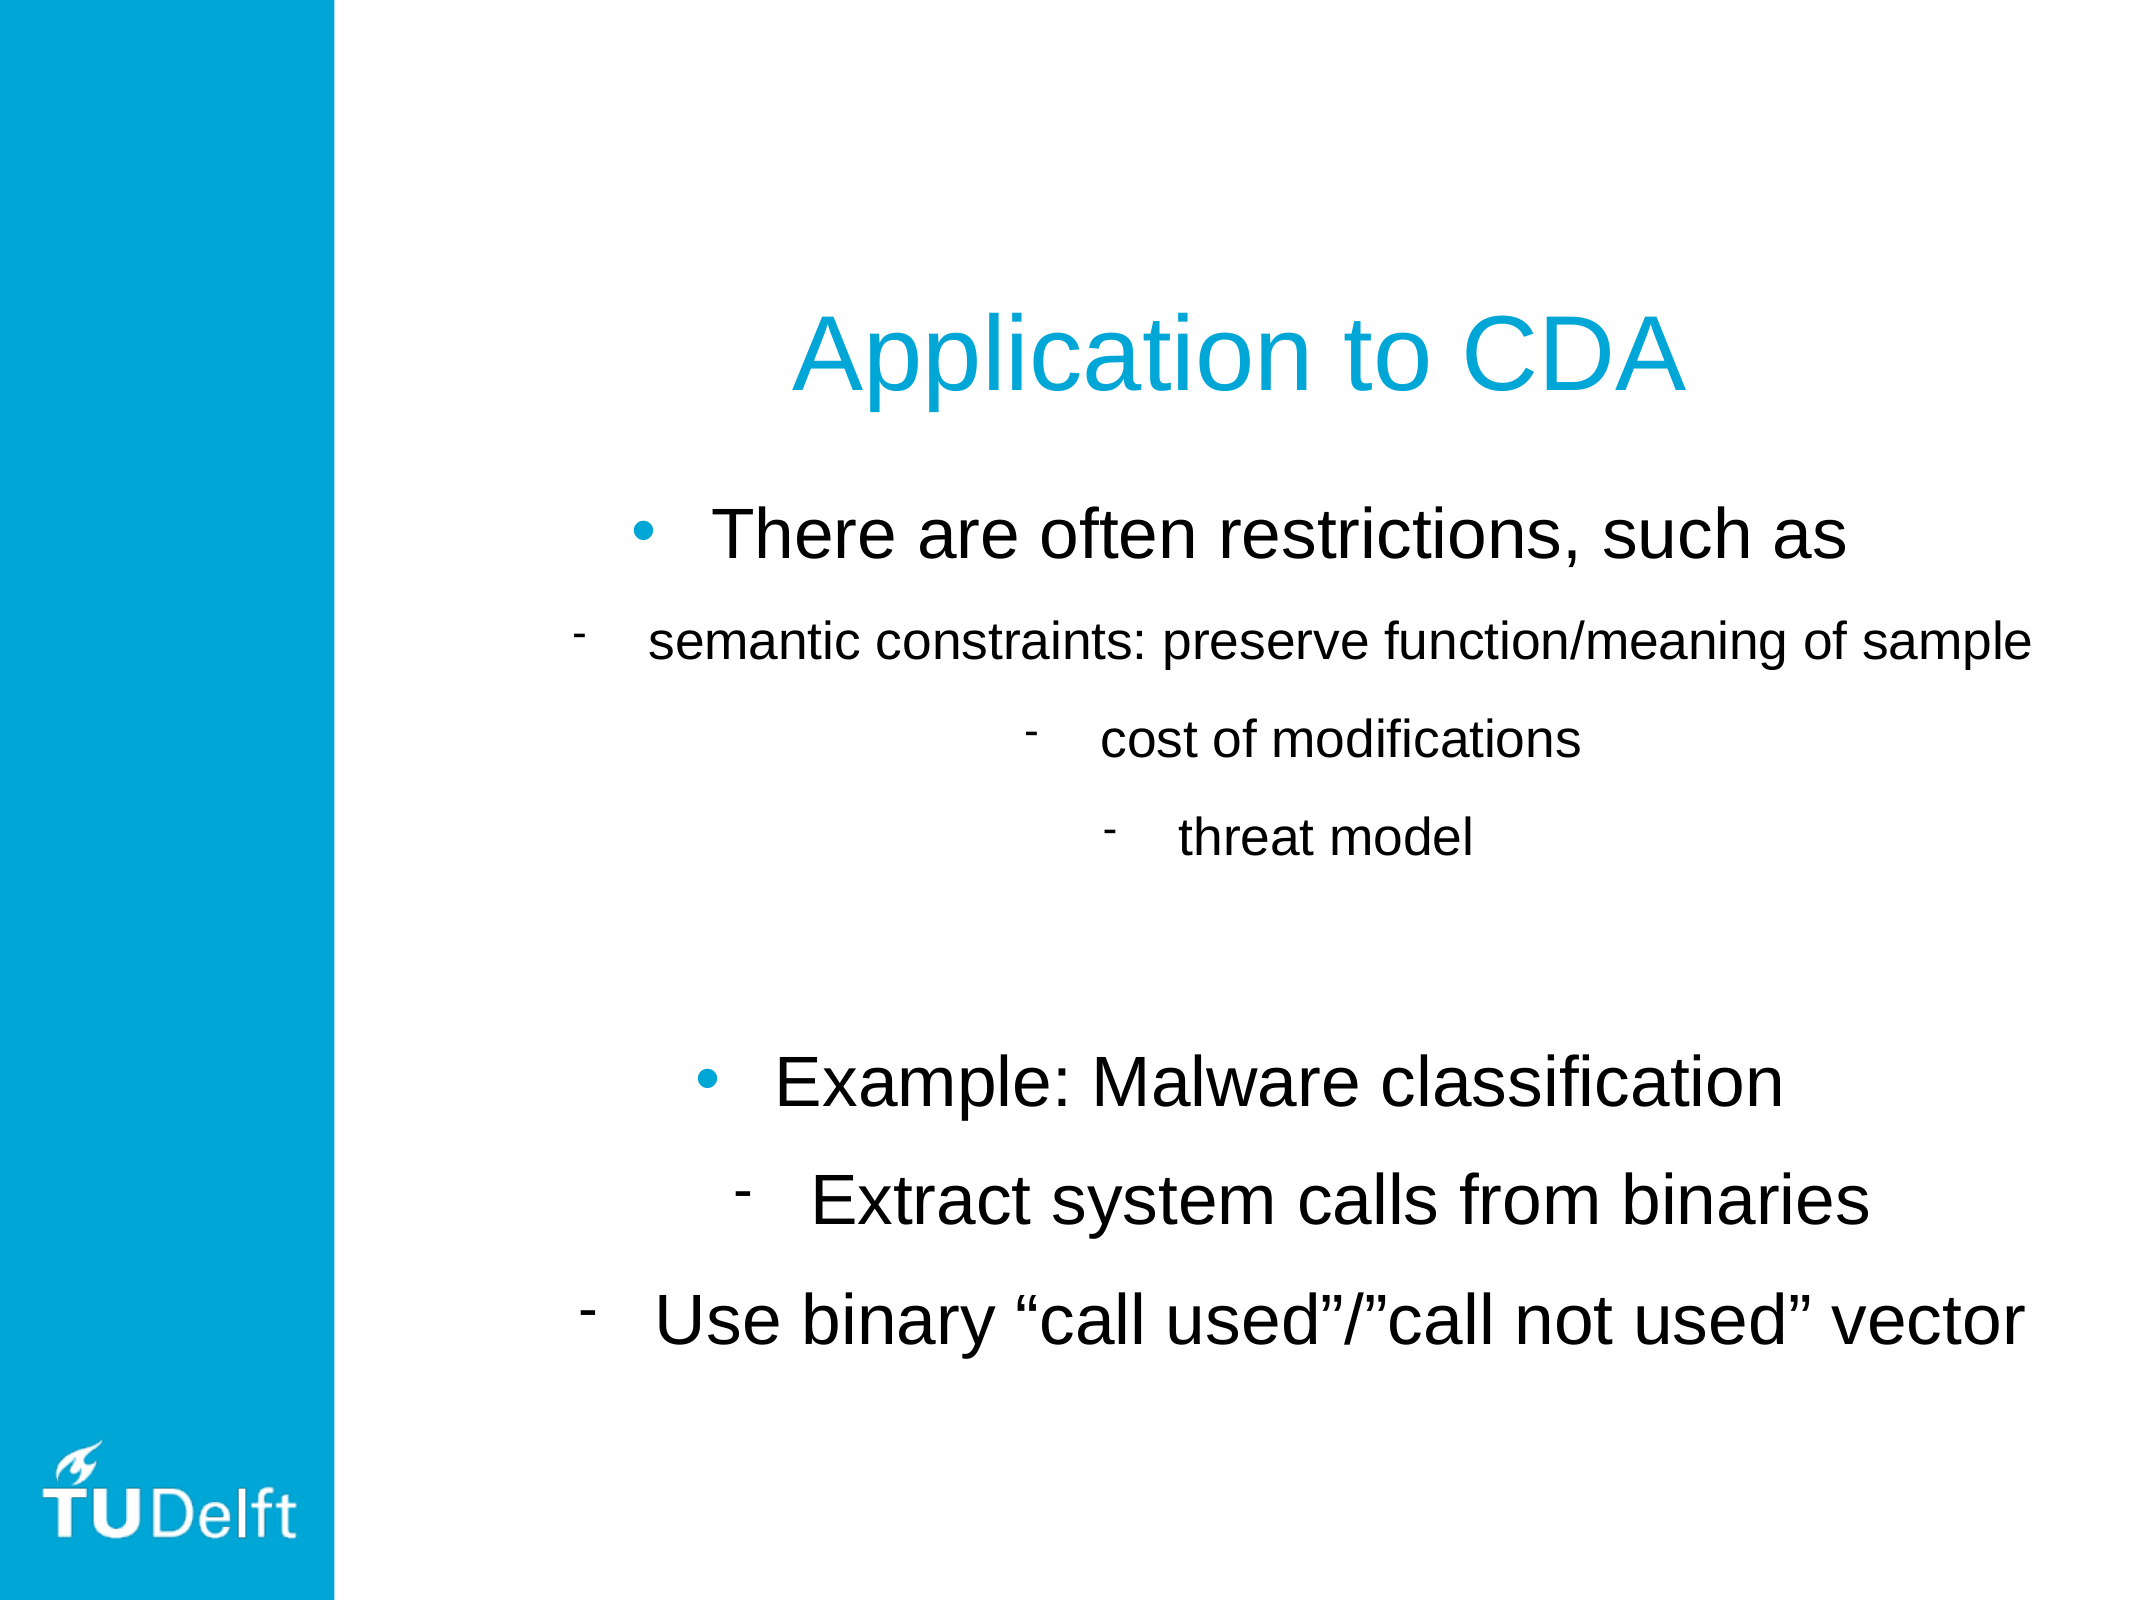

Application to CDA
There are often restrictions, such as
semantic constraints: preserve function/meaning of sample
cost of modifications
threat model

Example: Malware classification
Extract system calls from binaries
Use binary “call used”/”call not used” vector